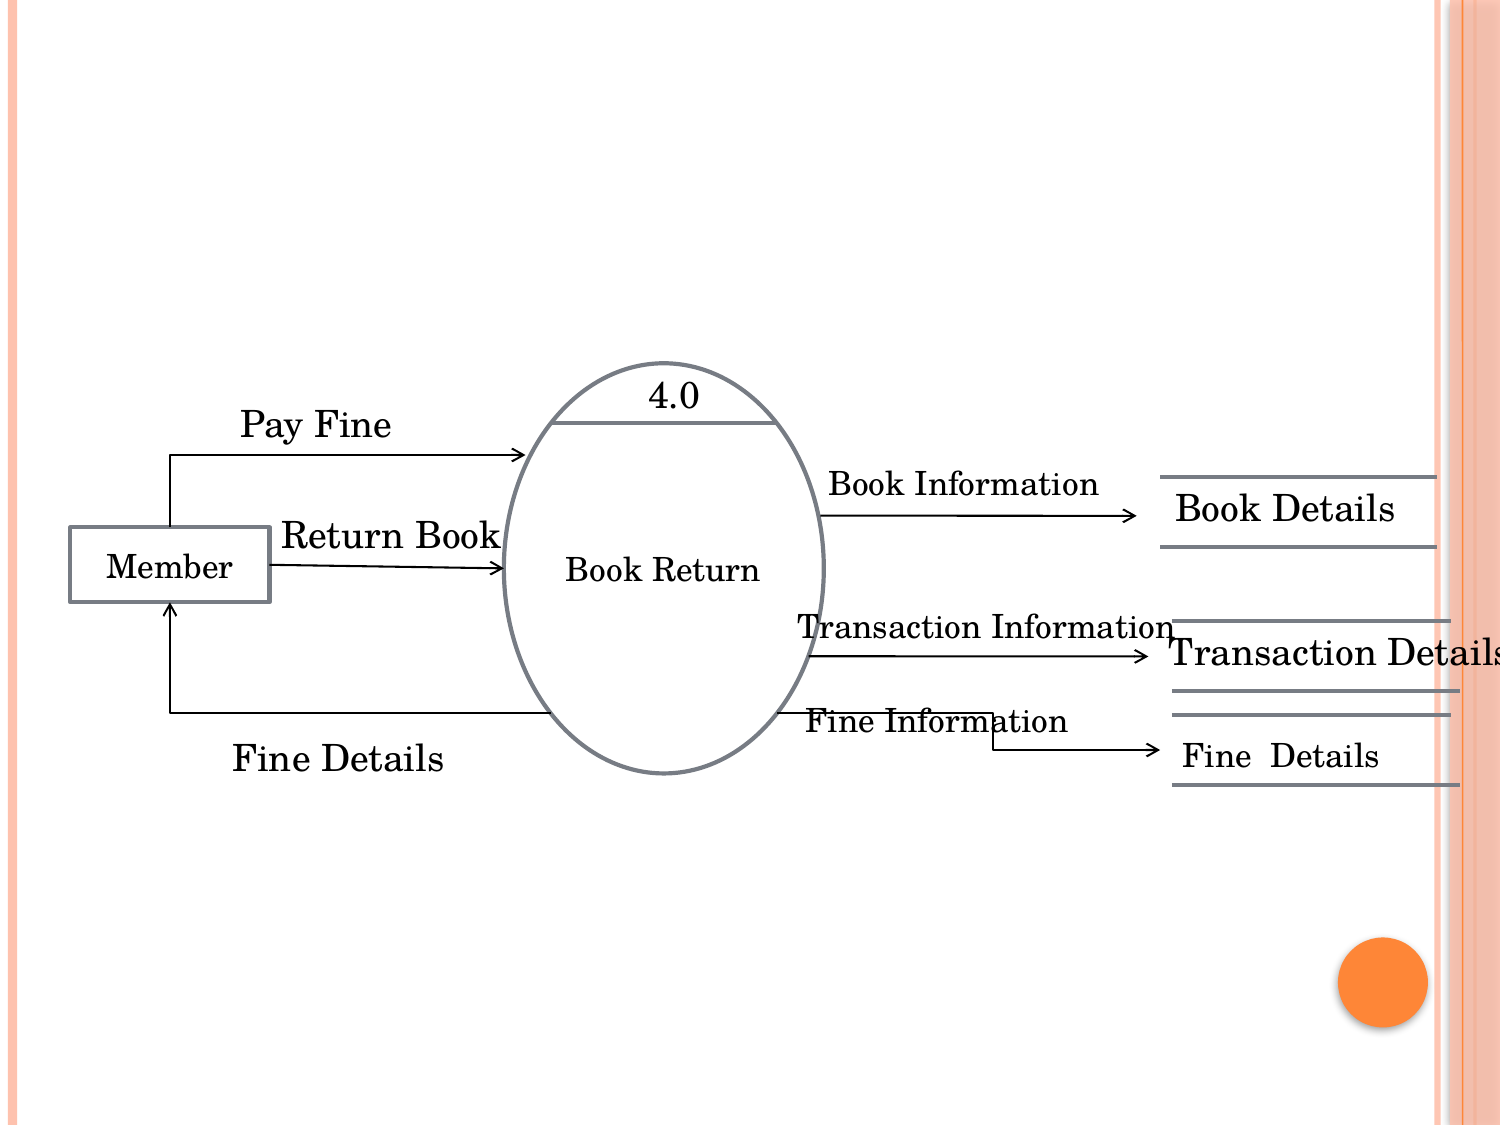

Book Return
4.0
Pay Fine
Book Information
Book Details
Return Book
Member
Transaction Information
Transaction Details
Fine Information
Fine Details
Fine  Details